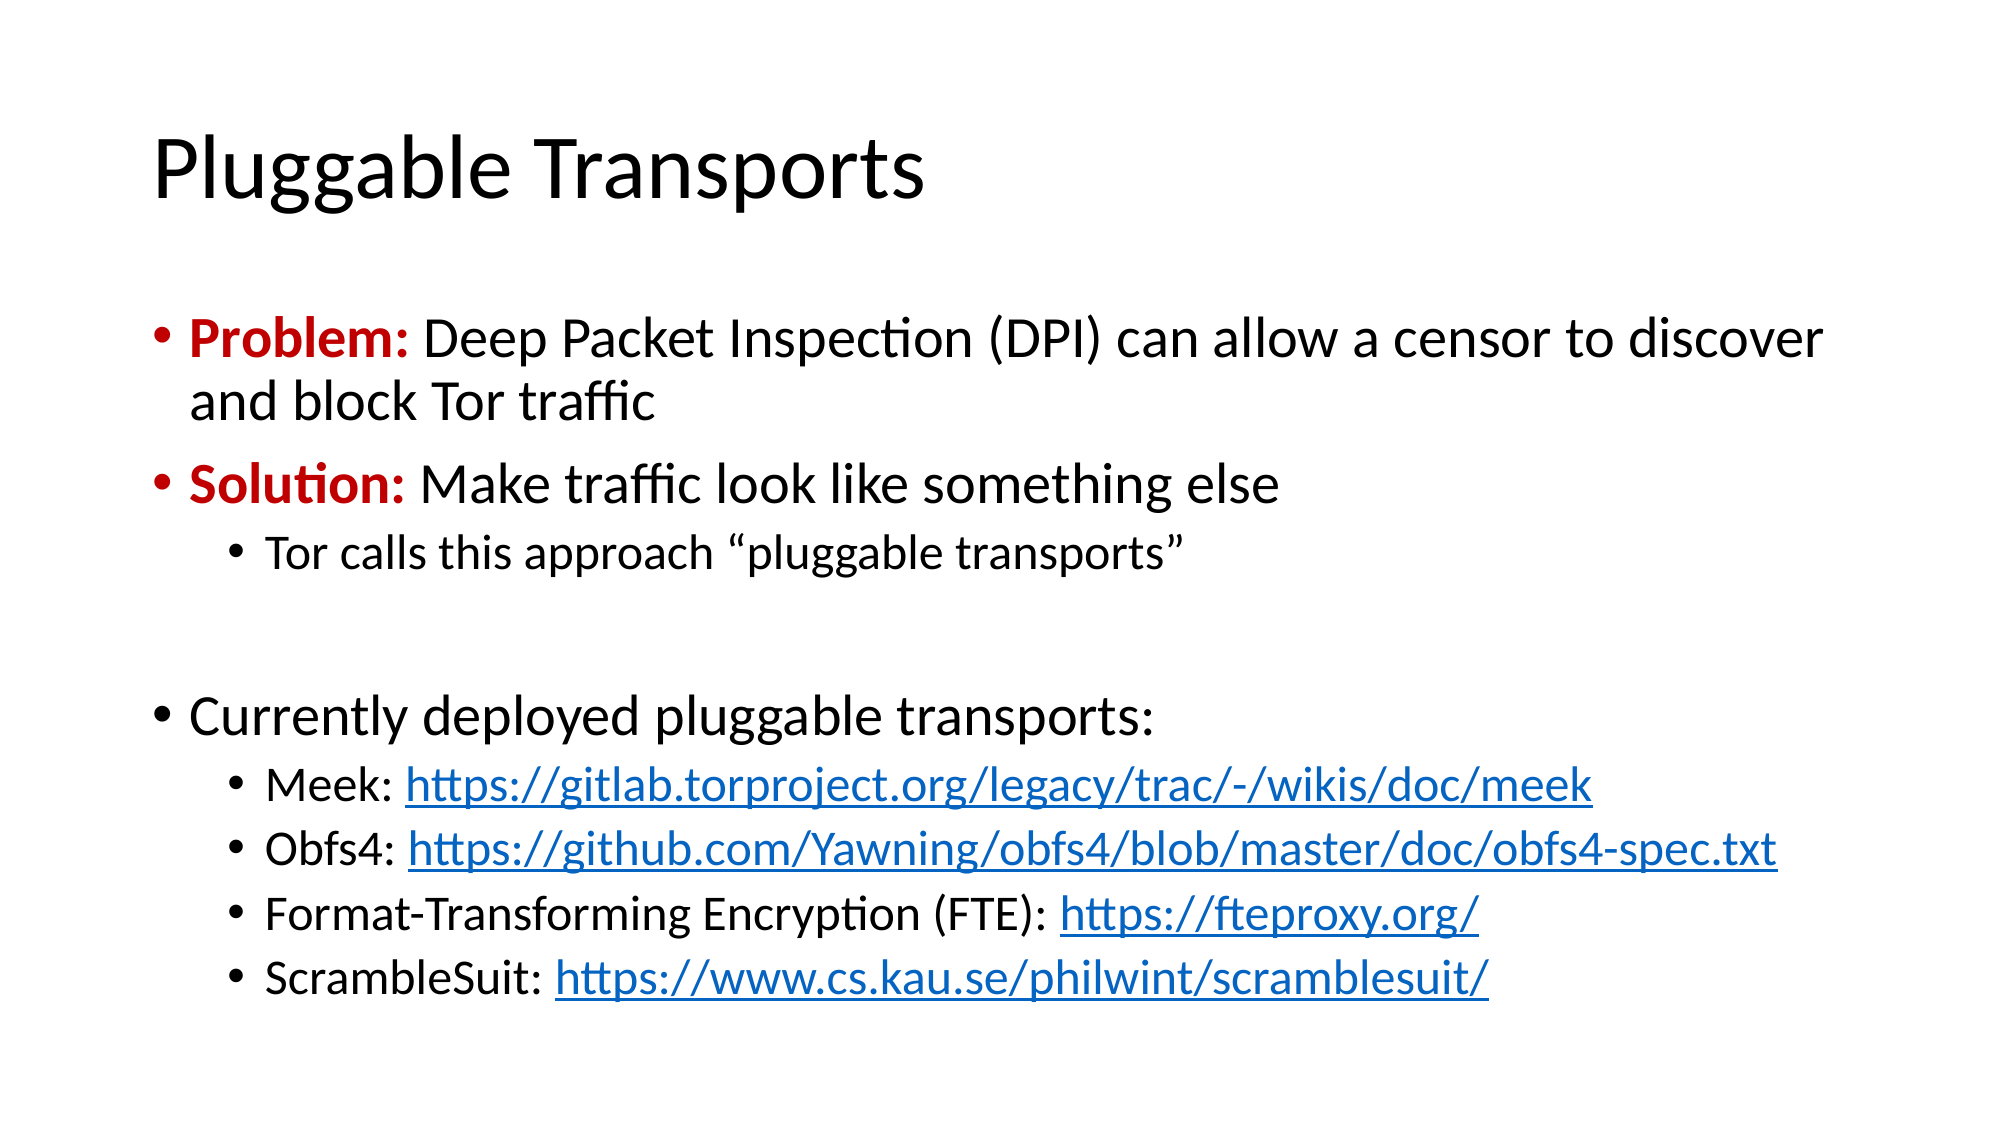

# Pluggable Transports
Problem: Deep Packet Inspection (DPI) can allow a censor to discover and block Tor traffic
Solution: Make traffic look like something else
Tor calls this approach “pluggable transports”

Currently deployed pluggable transports:
Meek: https://gitlab.torproject.org/legacy/trac/-/wikis/doc/meek
Obfs4: https://github.com/Yawning/obfs4/blob/master/doc/obfs4-spec.txt
Format-Transforming Encryption (FTE): https://fteproxy.org/
ScrambleSuit: https://www.cs.kau.se/philwint/scramblesuit/